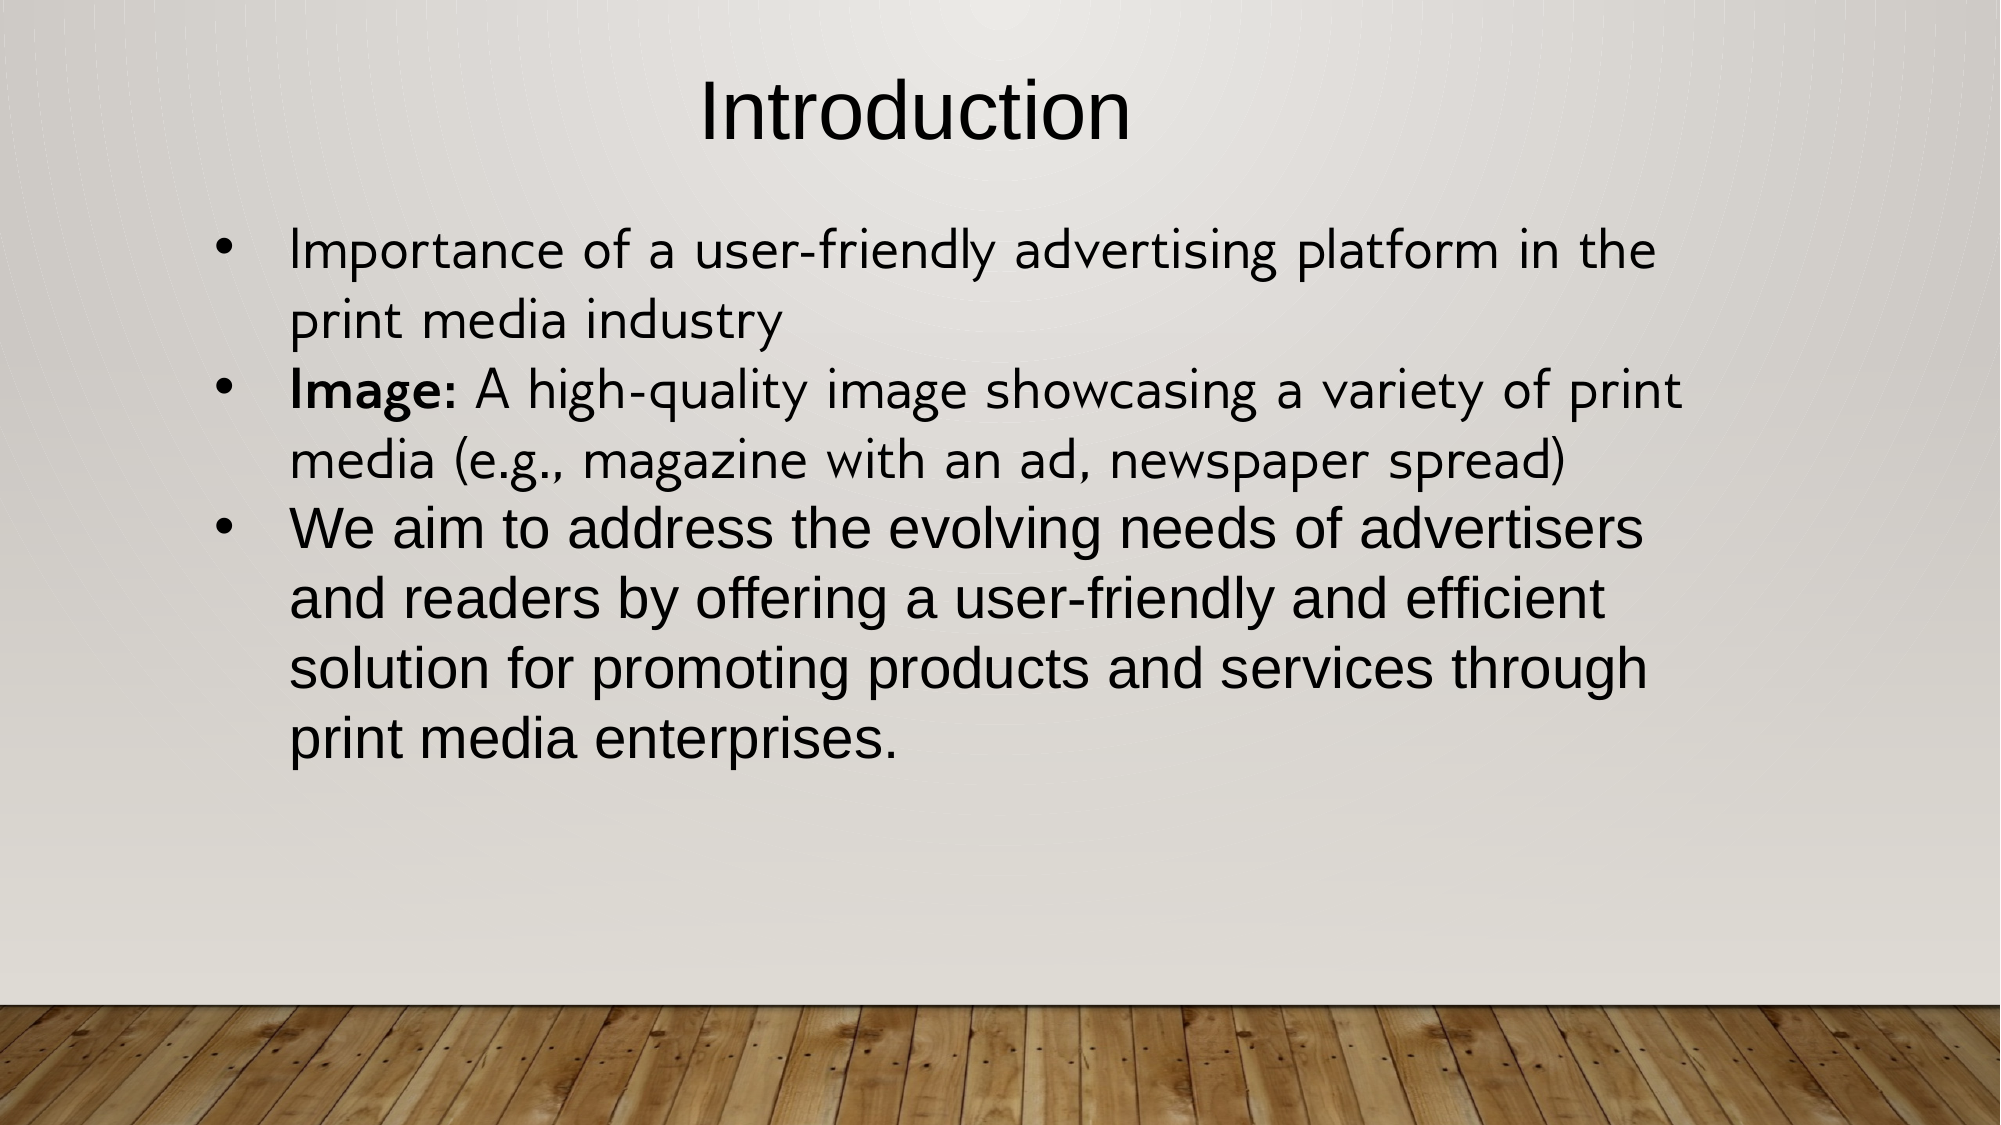

Introduction
Importance of a user-friendly advertising platform in the print media industry
Image: A high-quality image showcasing a variety of print media (e.g., magazine with an ad, newspaper spread)
We aim to address the evolving needs of advertisers and readers by offering a user-friendly and efficient solution for promoting products and services through print media enterprises.